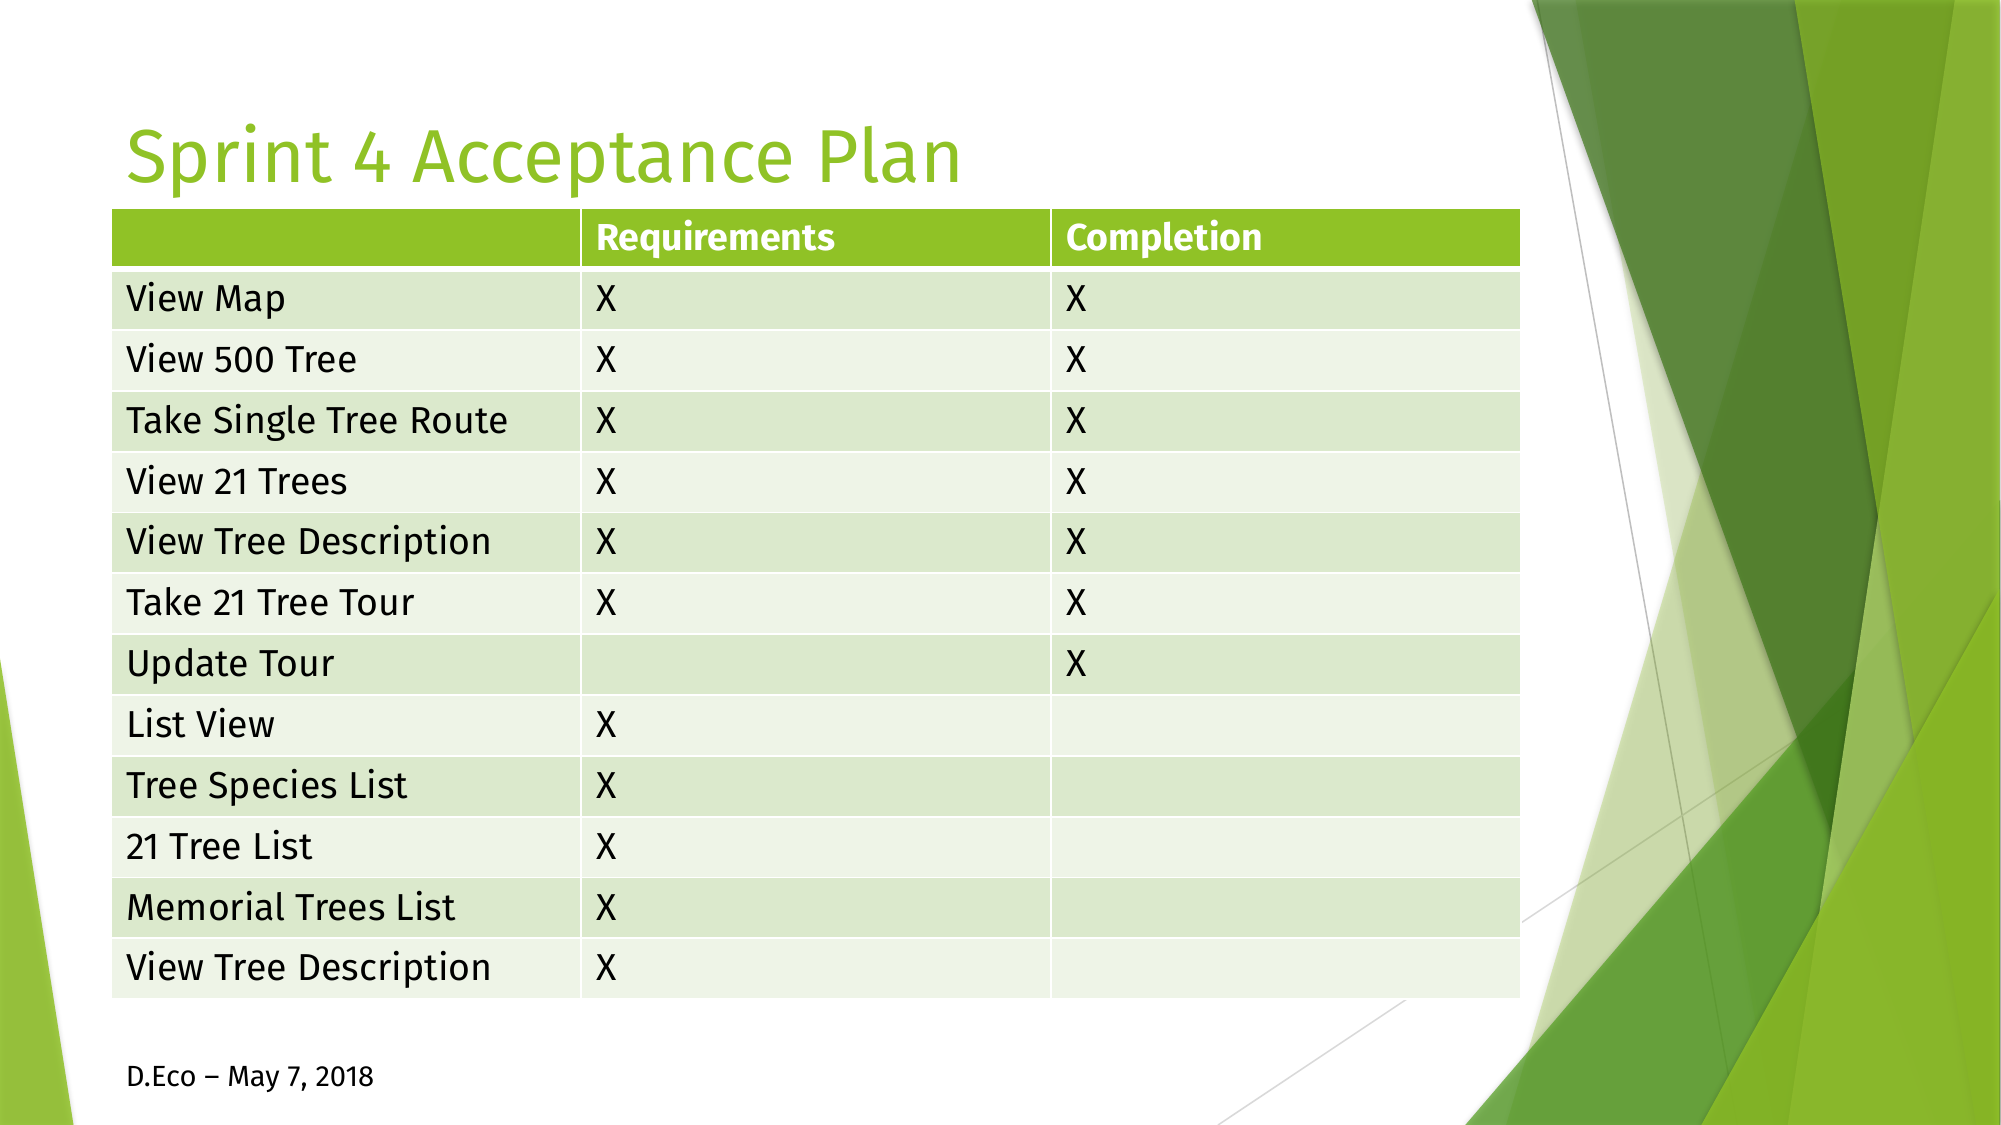

# Sprint 4 Acceptance Plan
|  | Requirements | Completion |
| --- | --- | --- |
| View Map | X | X |
| View 500 Tree | X | X |
| Take Single Tree Route | X | X |
| View 21 Trees | X | X |
| View Tree Description | X | X |
| Take 21 Tree Tour | X | X |
| Update Tour |  | X |
| List View | X |  |
| Tree Species List | X |  |
| 21 Tree List | X |  |
| Memorial Trees List | X |  |
| View Tree Description | X |  |
D.Eco – May 7, 2018